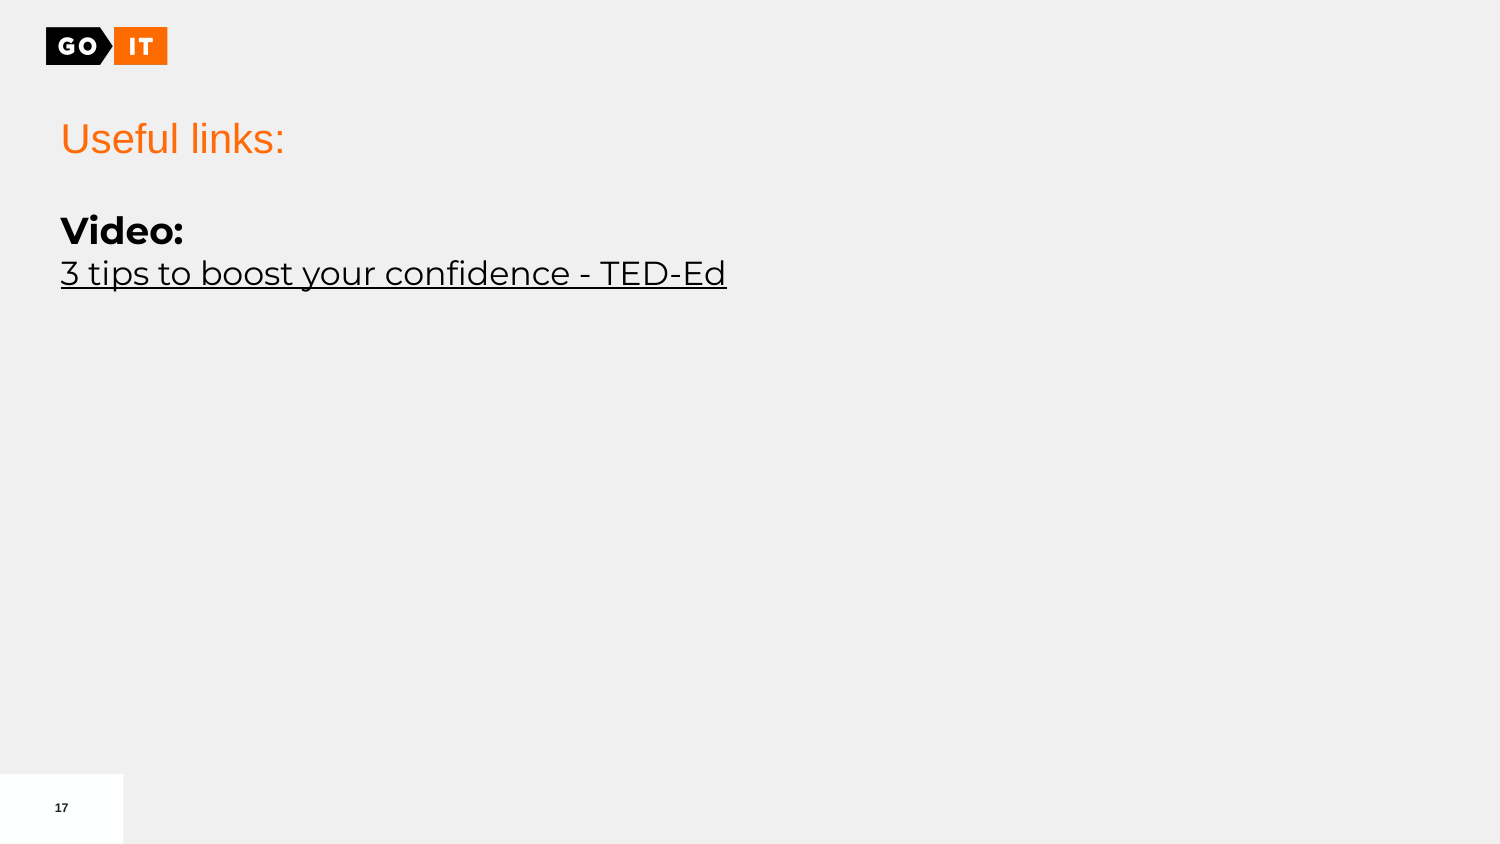

Useful links:

Video:
3 tips to boost your confidence - TED-Ed